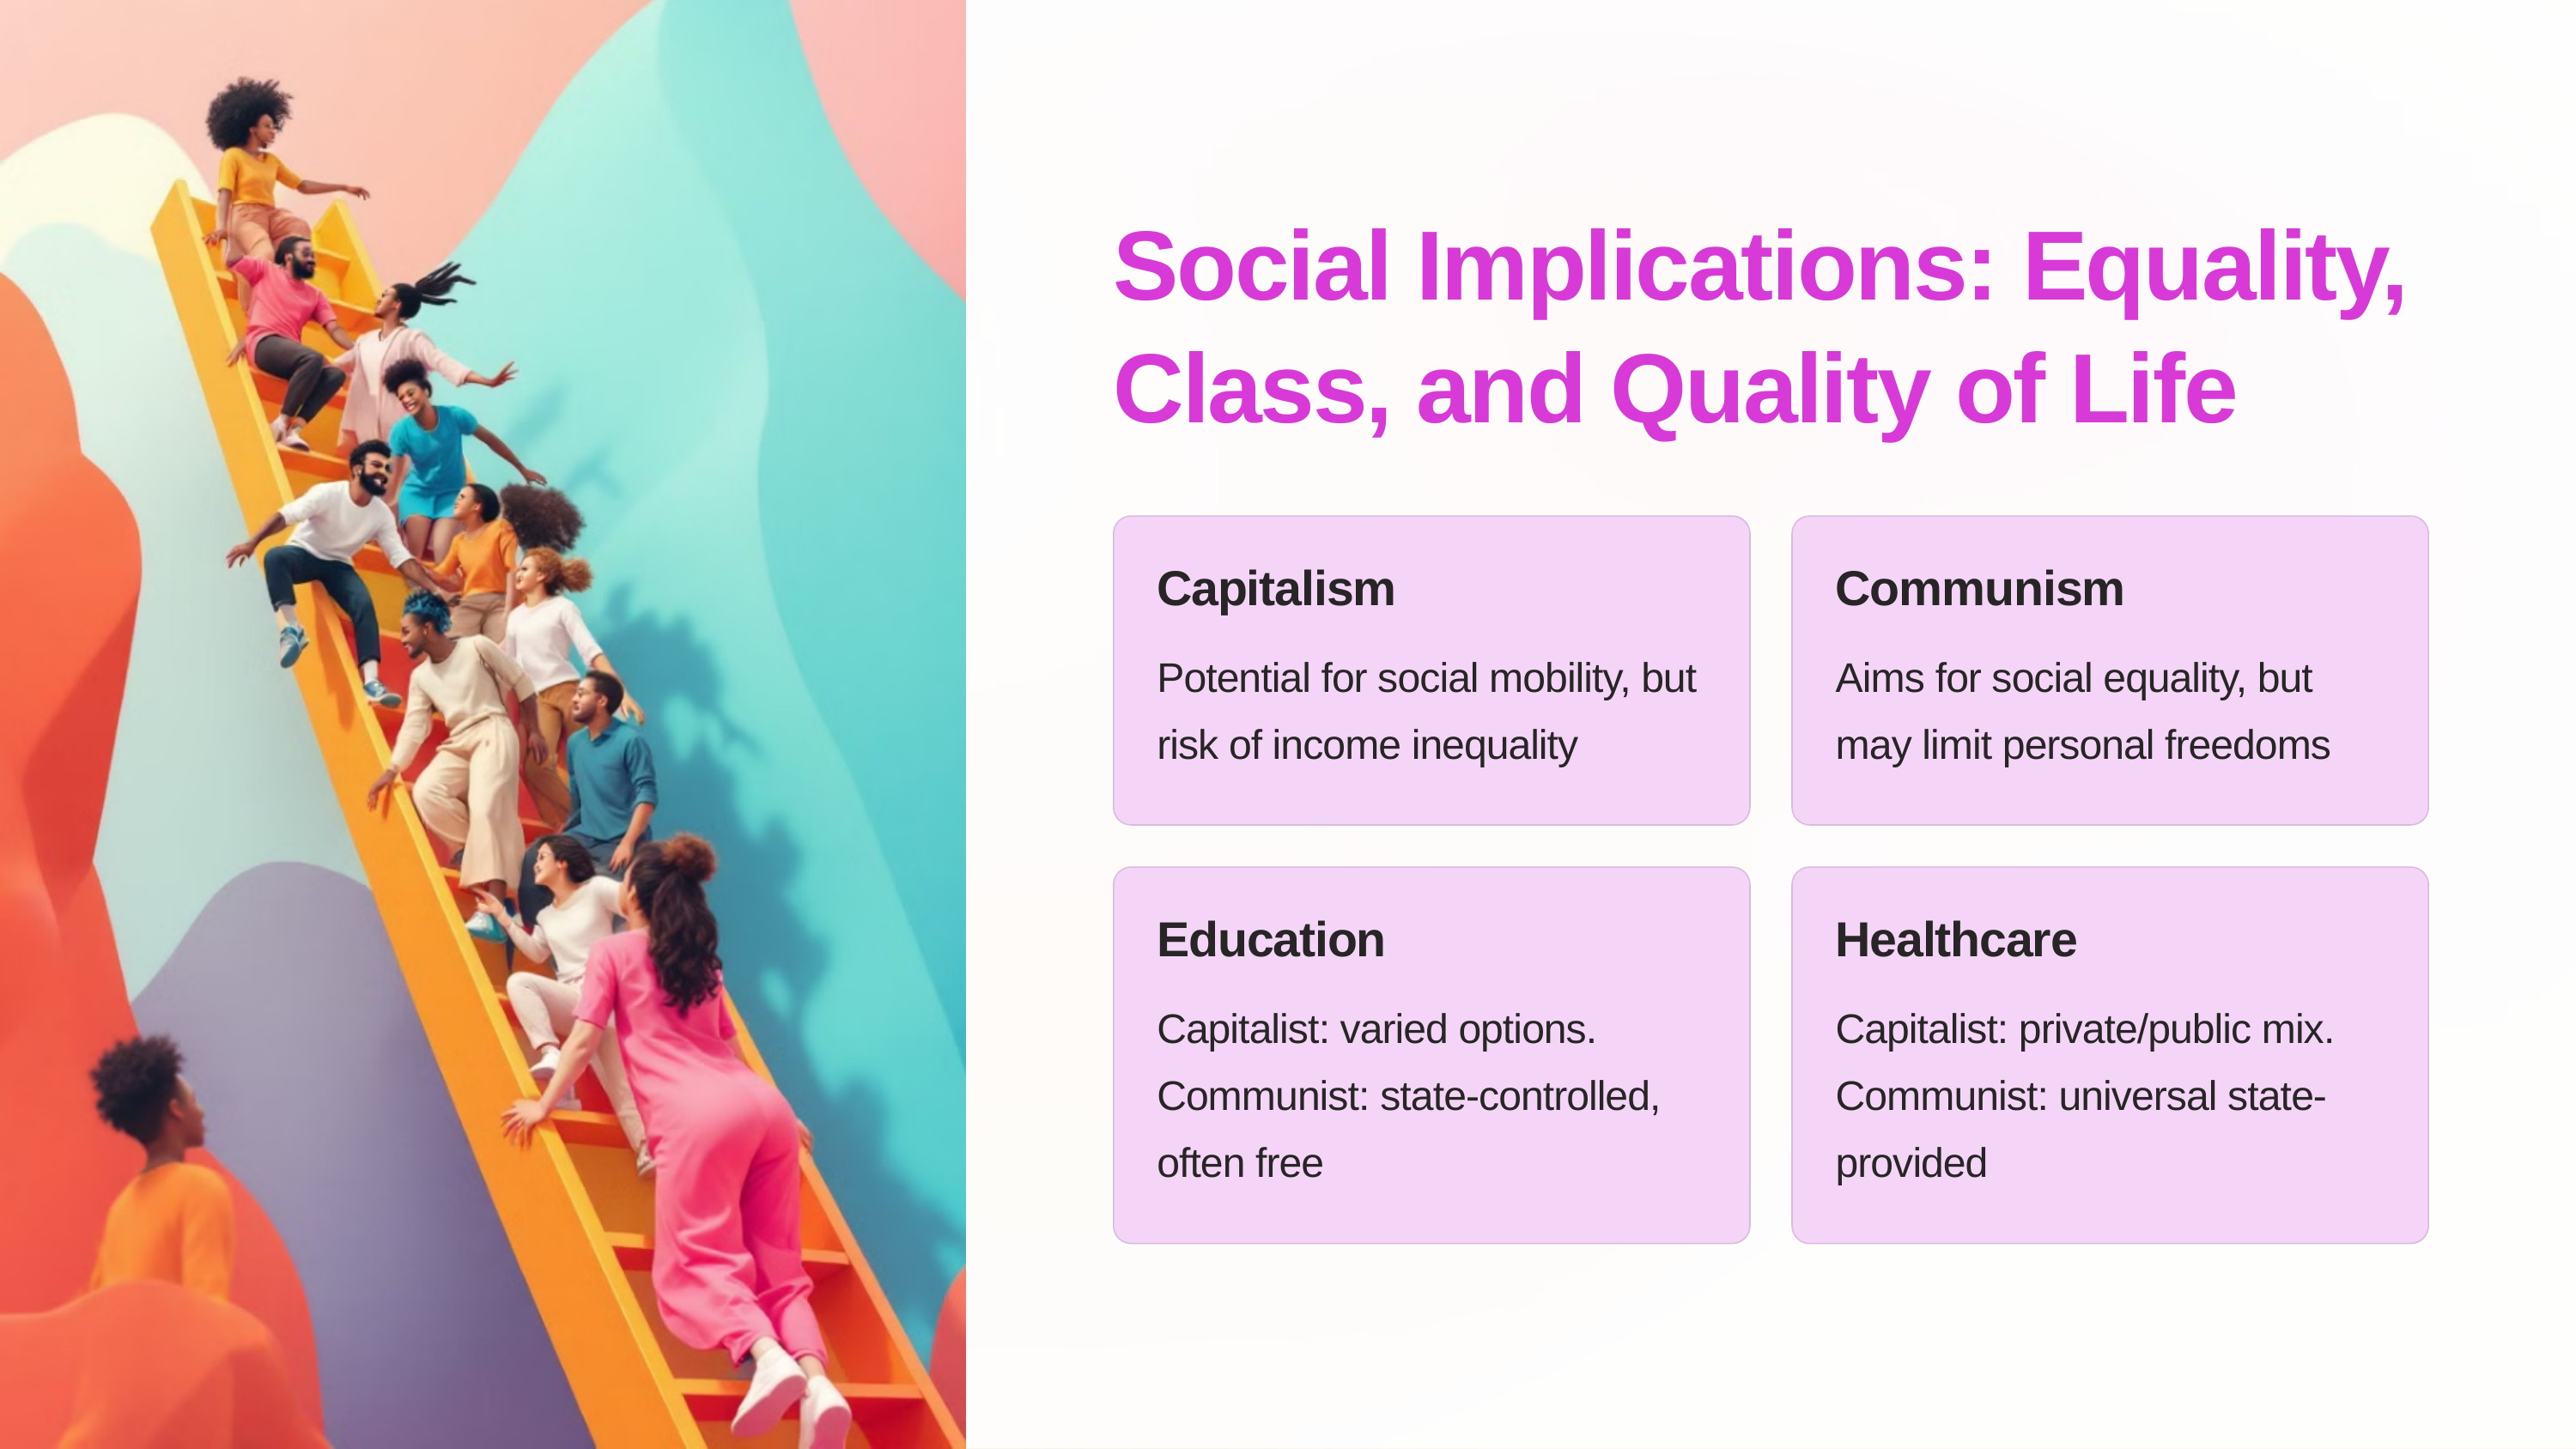

Social Implications: Equality, Class, and Quality of Life

Capitalism
Communism
Potential for social mobility, but risk of income inequality
Aims for social equality, but may limit personal freedoms

Education
Healthcare
Capitalist: varied options. Communist: state-controlled, often free
Capitalist: private/public mix. Communist: universal state-provided